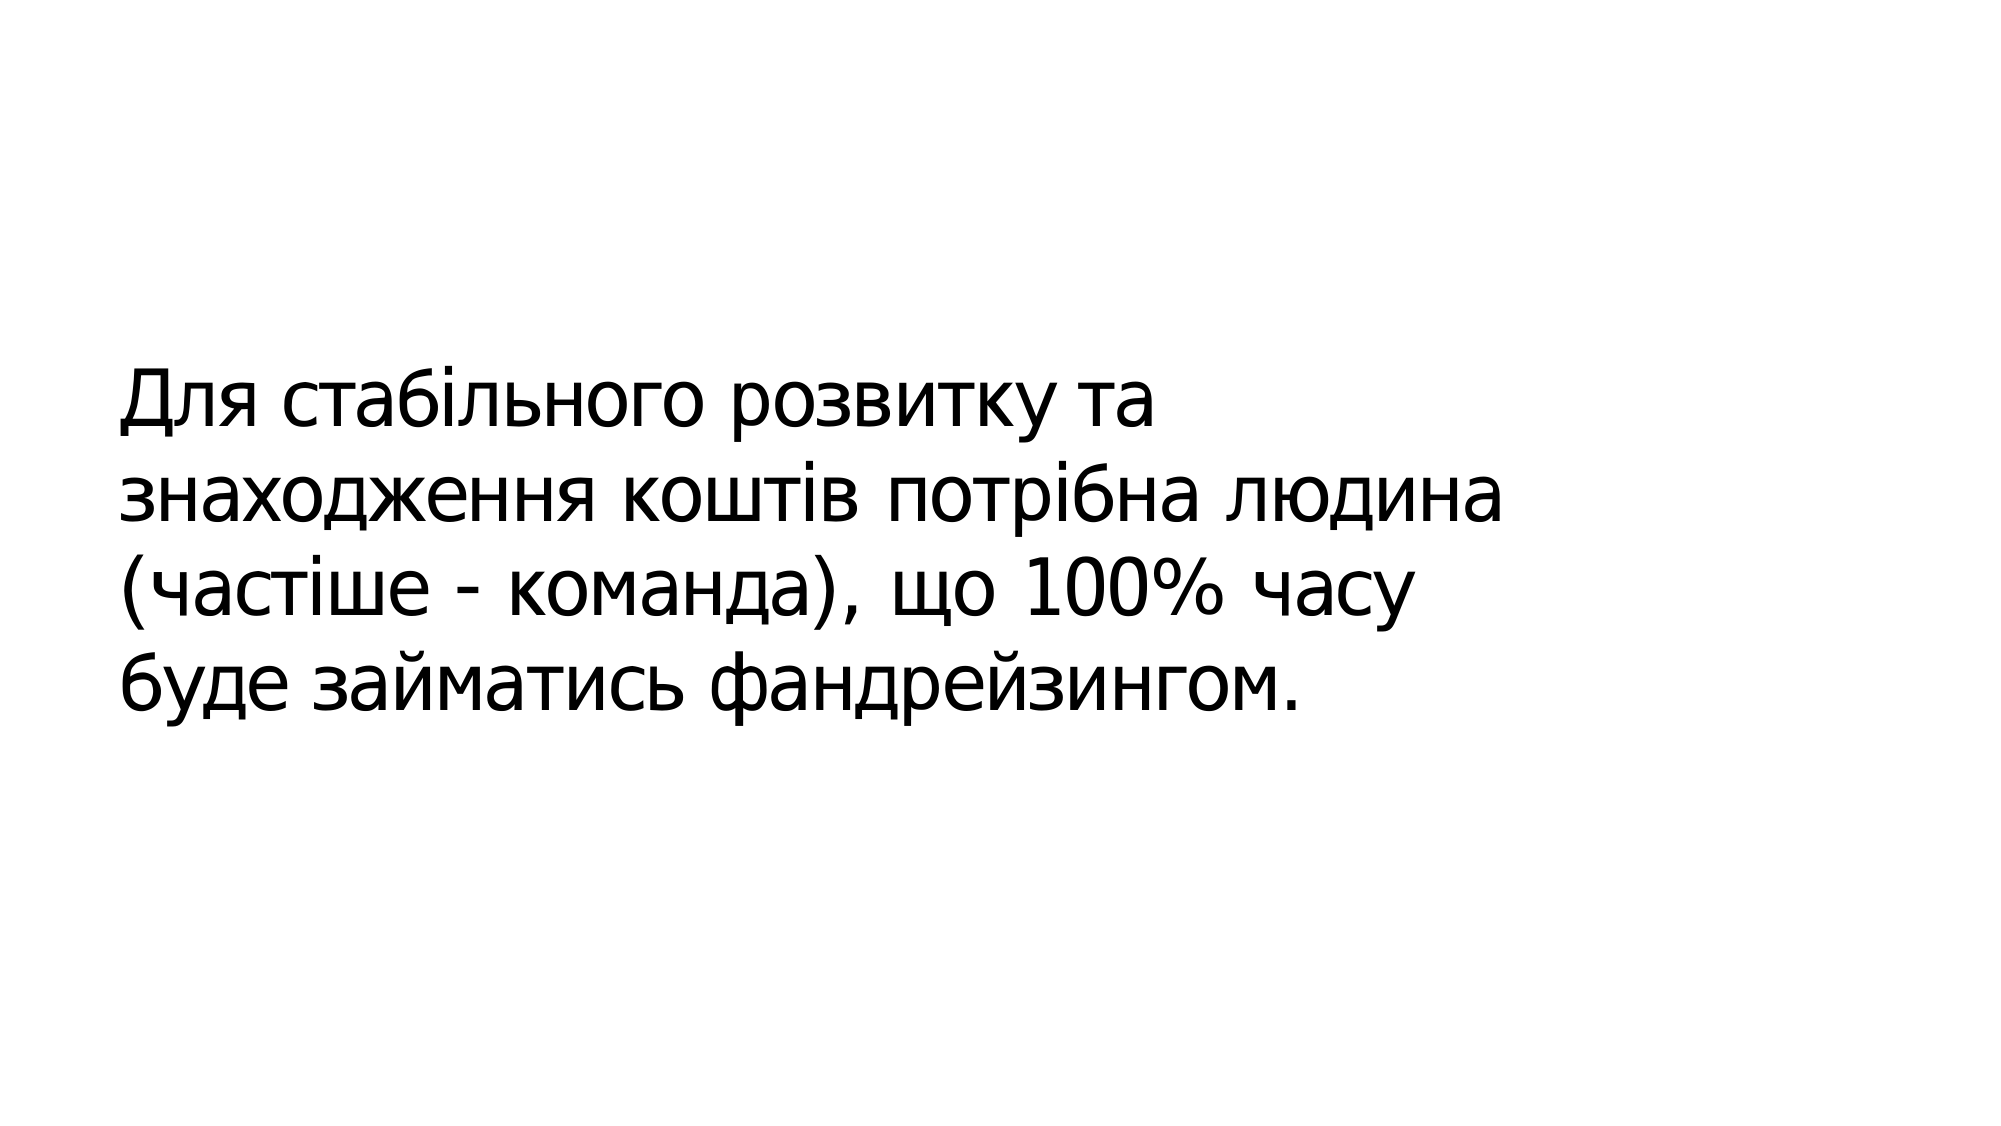

# Для стабільного розвитку та знаходження коштів потрібна людина (частіше - команда), що 100% часу буде займатись фандрейзингом.